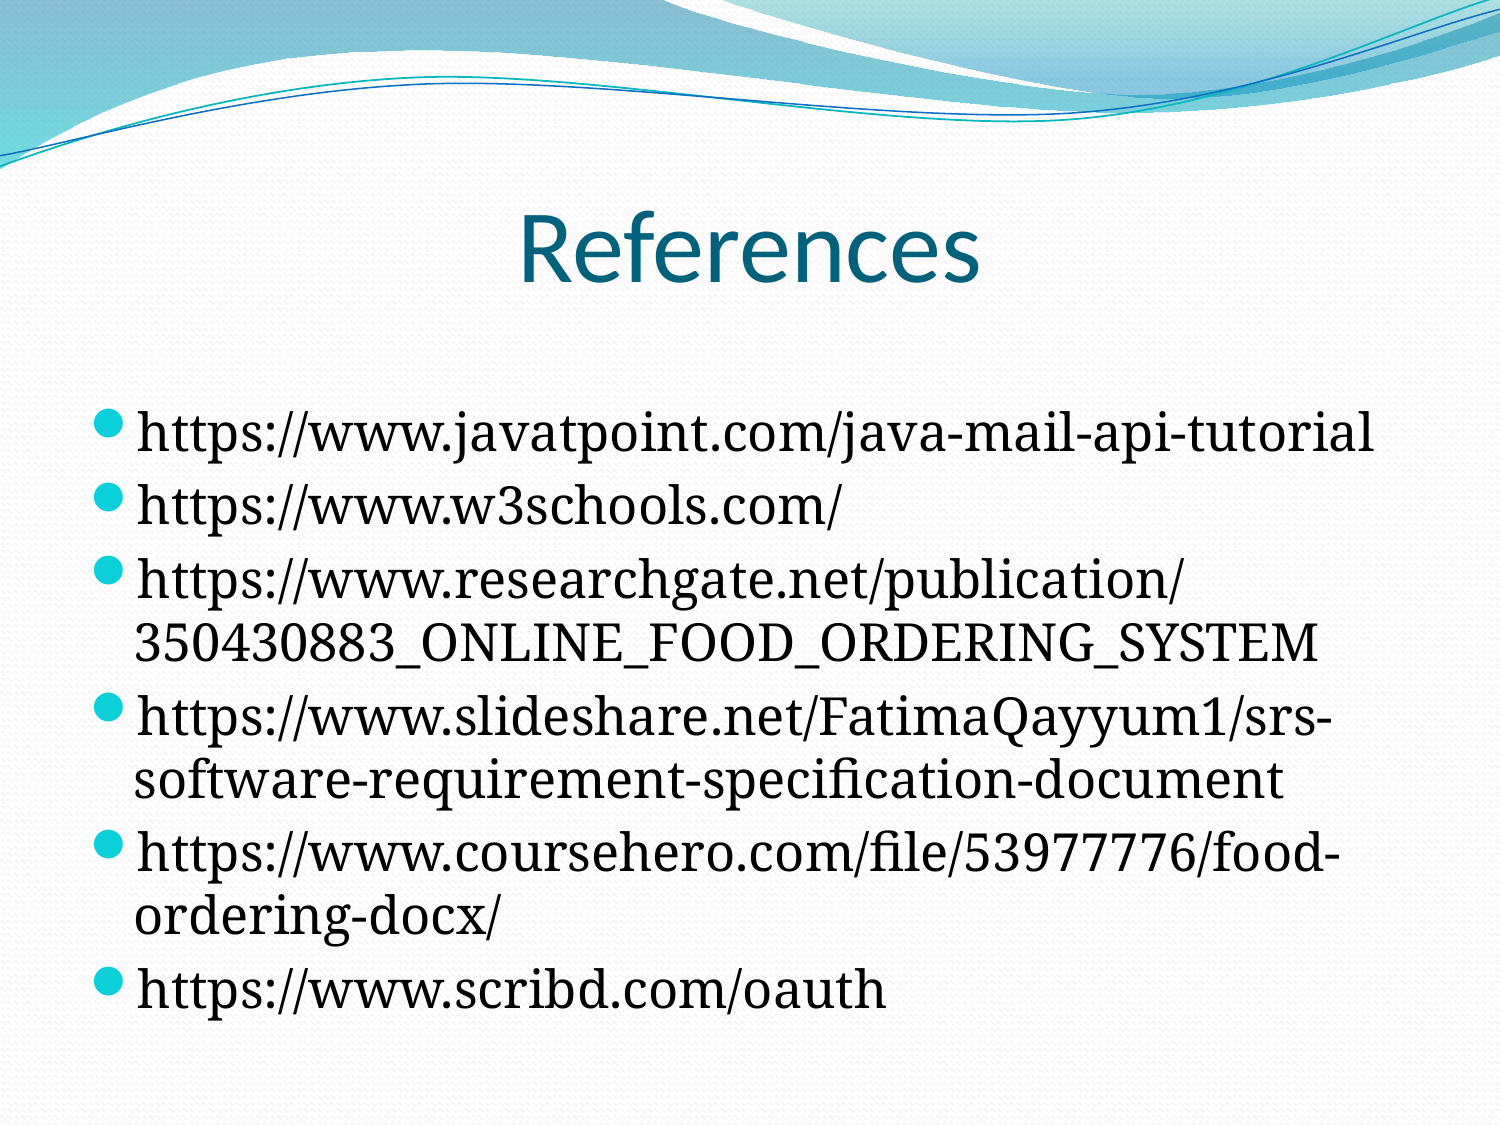

# References

https://www.javatpoint.com/java-mail-api-tutorial
https://www.w3schools.com/
https://www.researchgate.net/publication/350430883_ONLINE_FOOD_ORDERING_SYSTEM
https://www.slideshare.net/FatimaQayyum1/srs-software-requirement-specification-document
https://www.coursehero.com/file/53977776/food-ordering-docx/
https://www.scribd.com/oauth